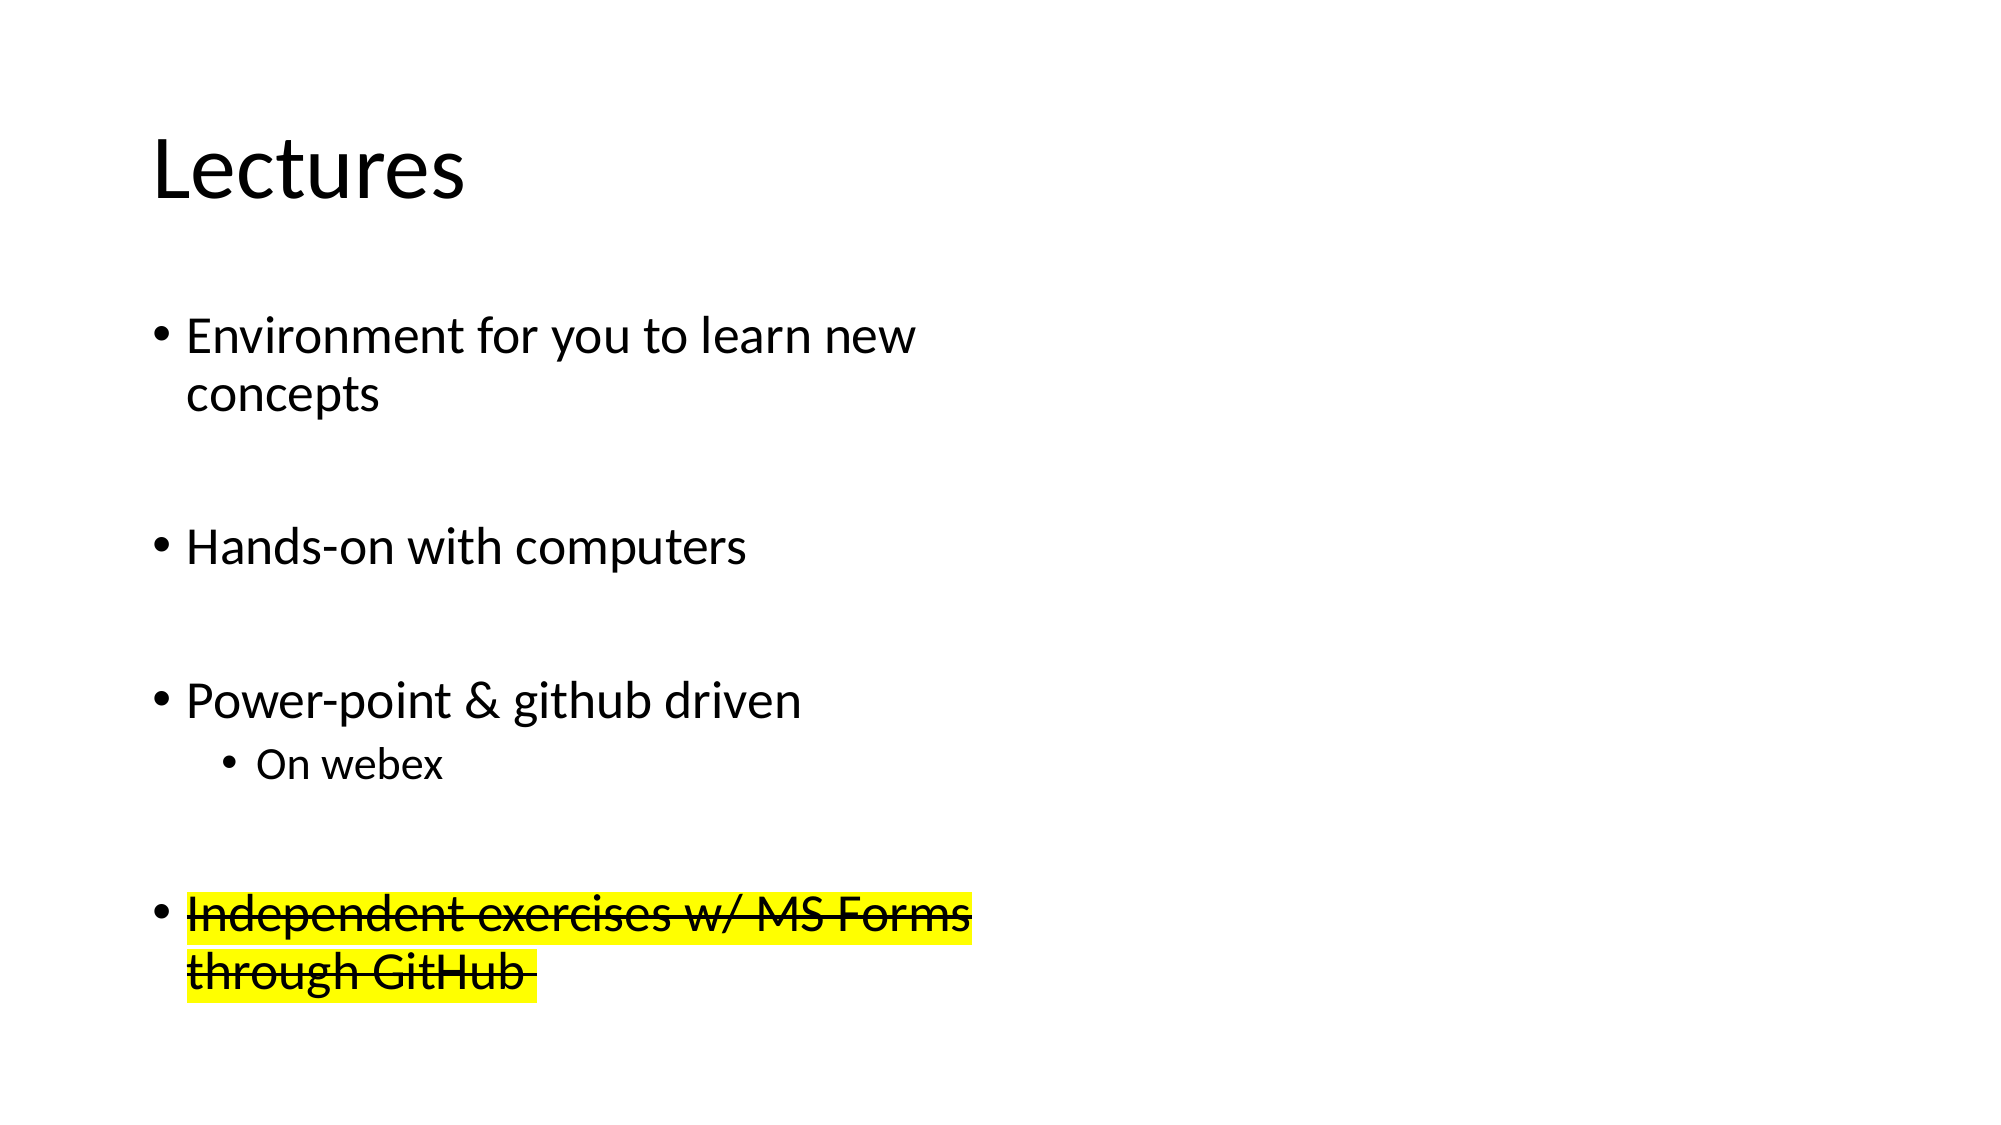

# Lectures
Environment for you to learn new concepts

Hands-on with computers

Power-point & github driven
On webex

Independent exercises w/ MS Forms through GitHub